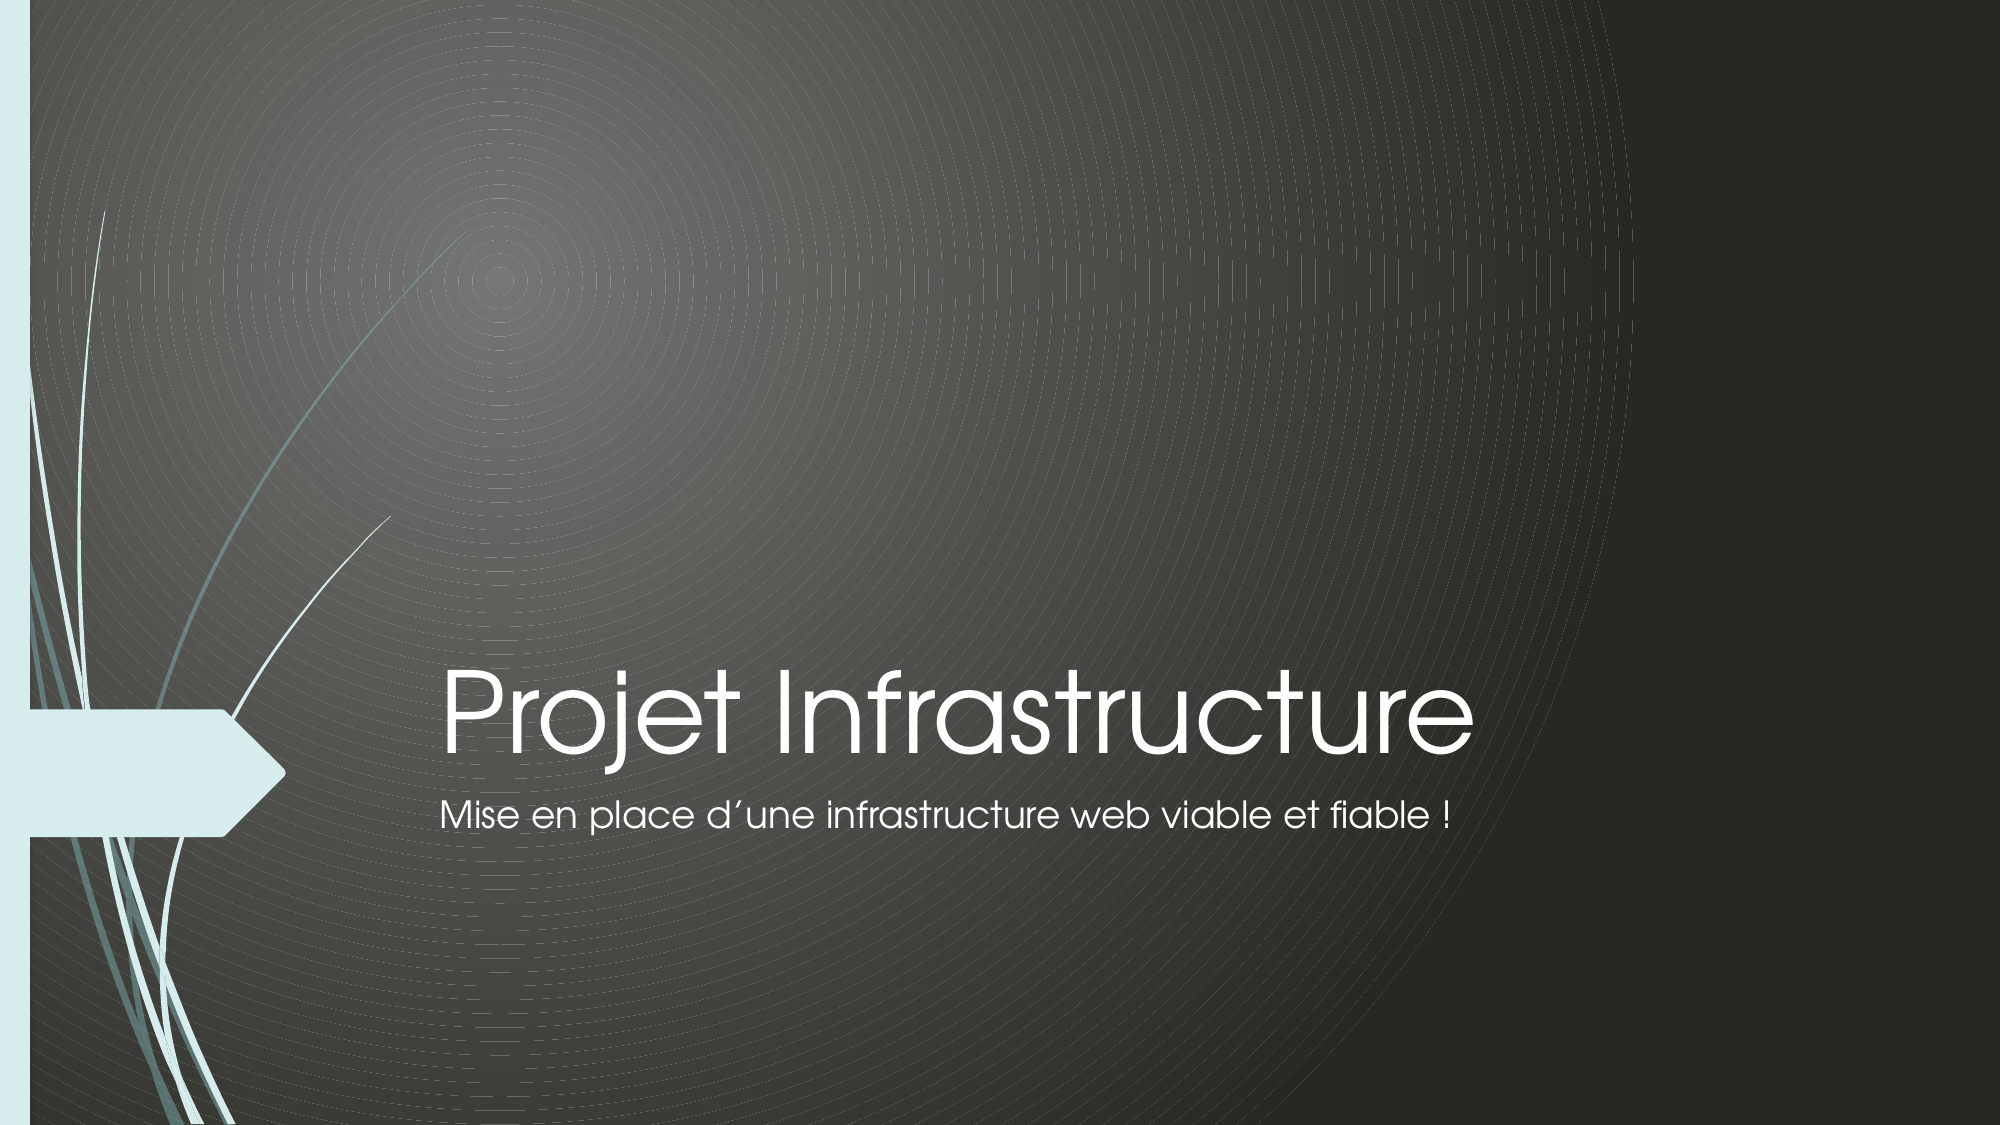

# Projet Infrastructure
Mise en place d’une infrastructure web viable et fiable !